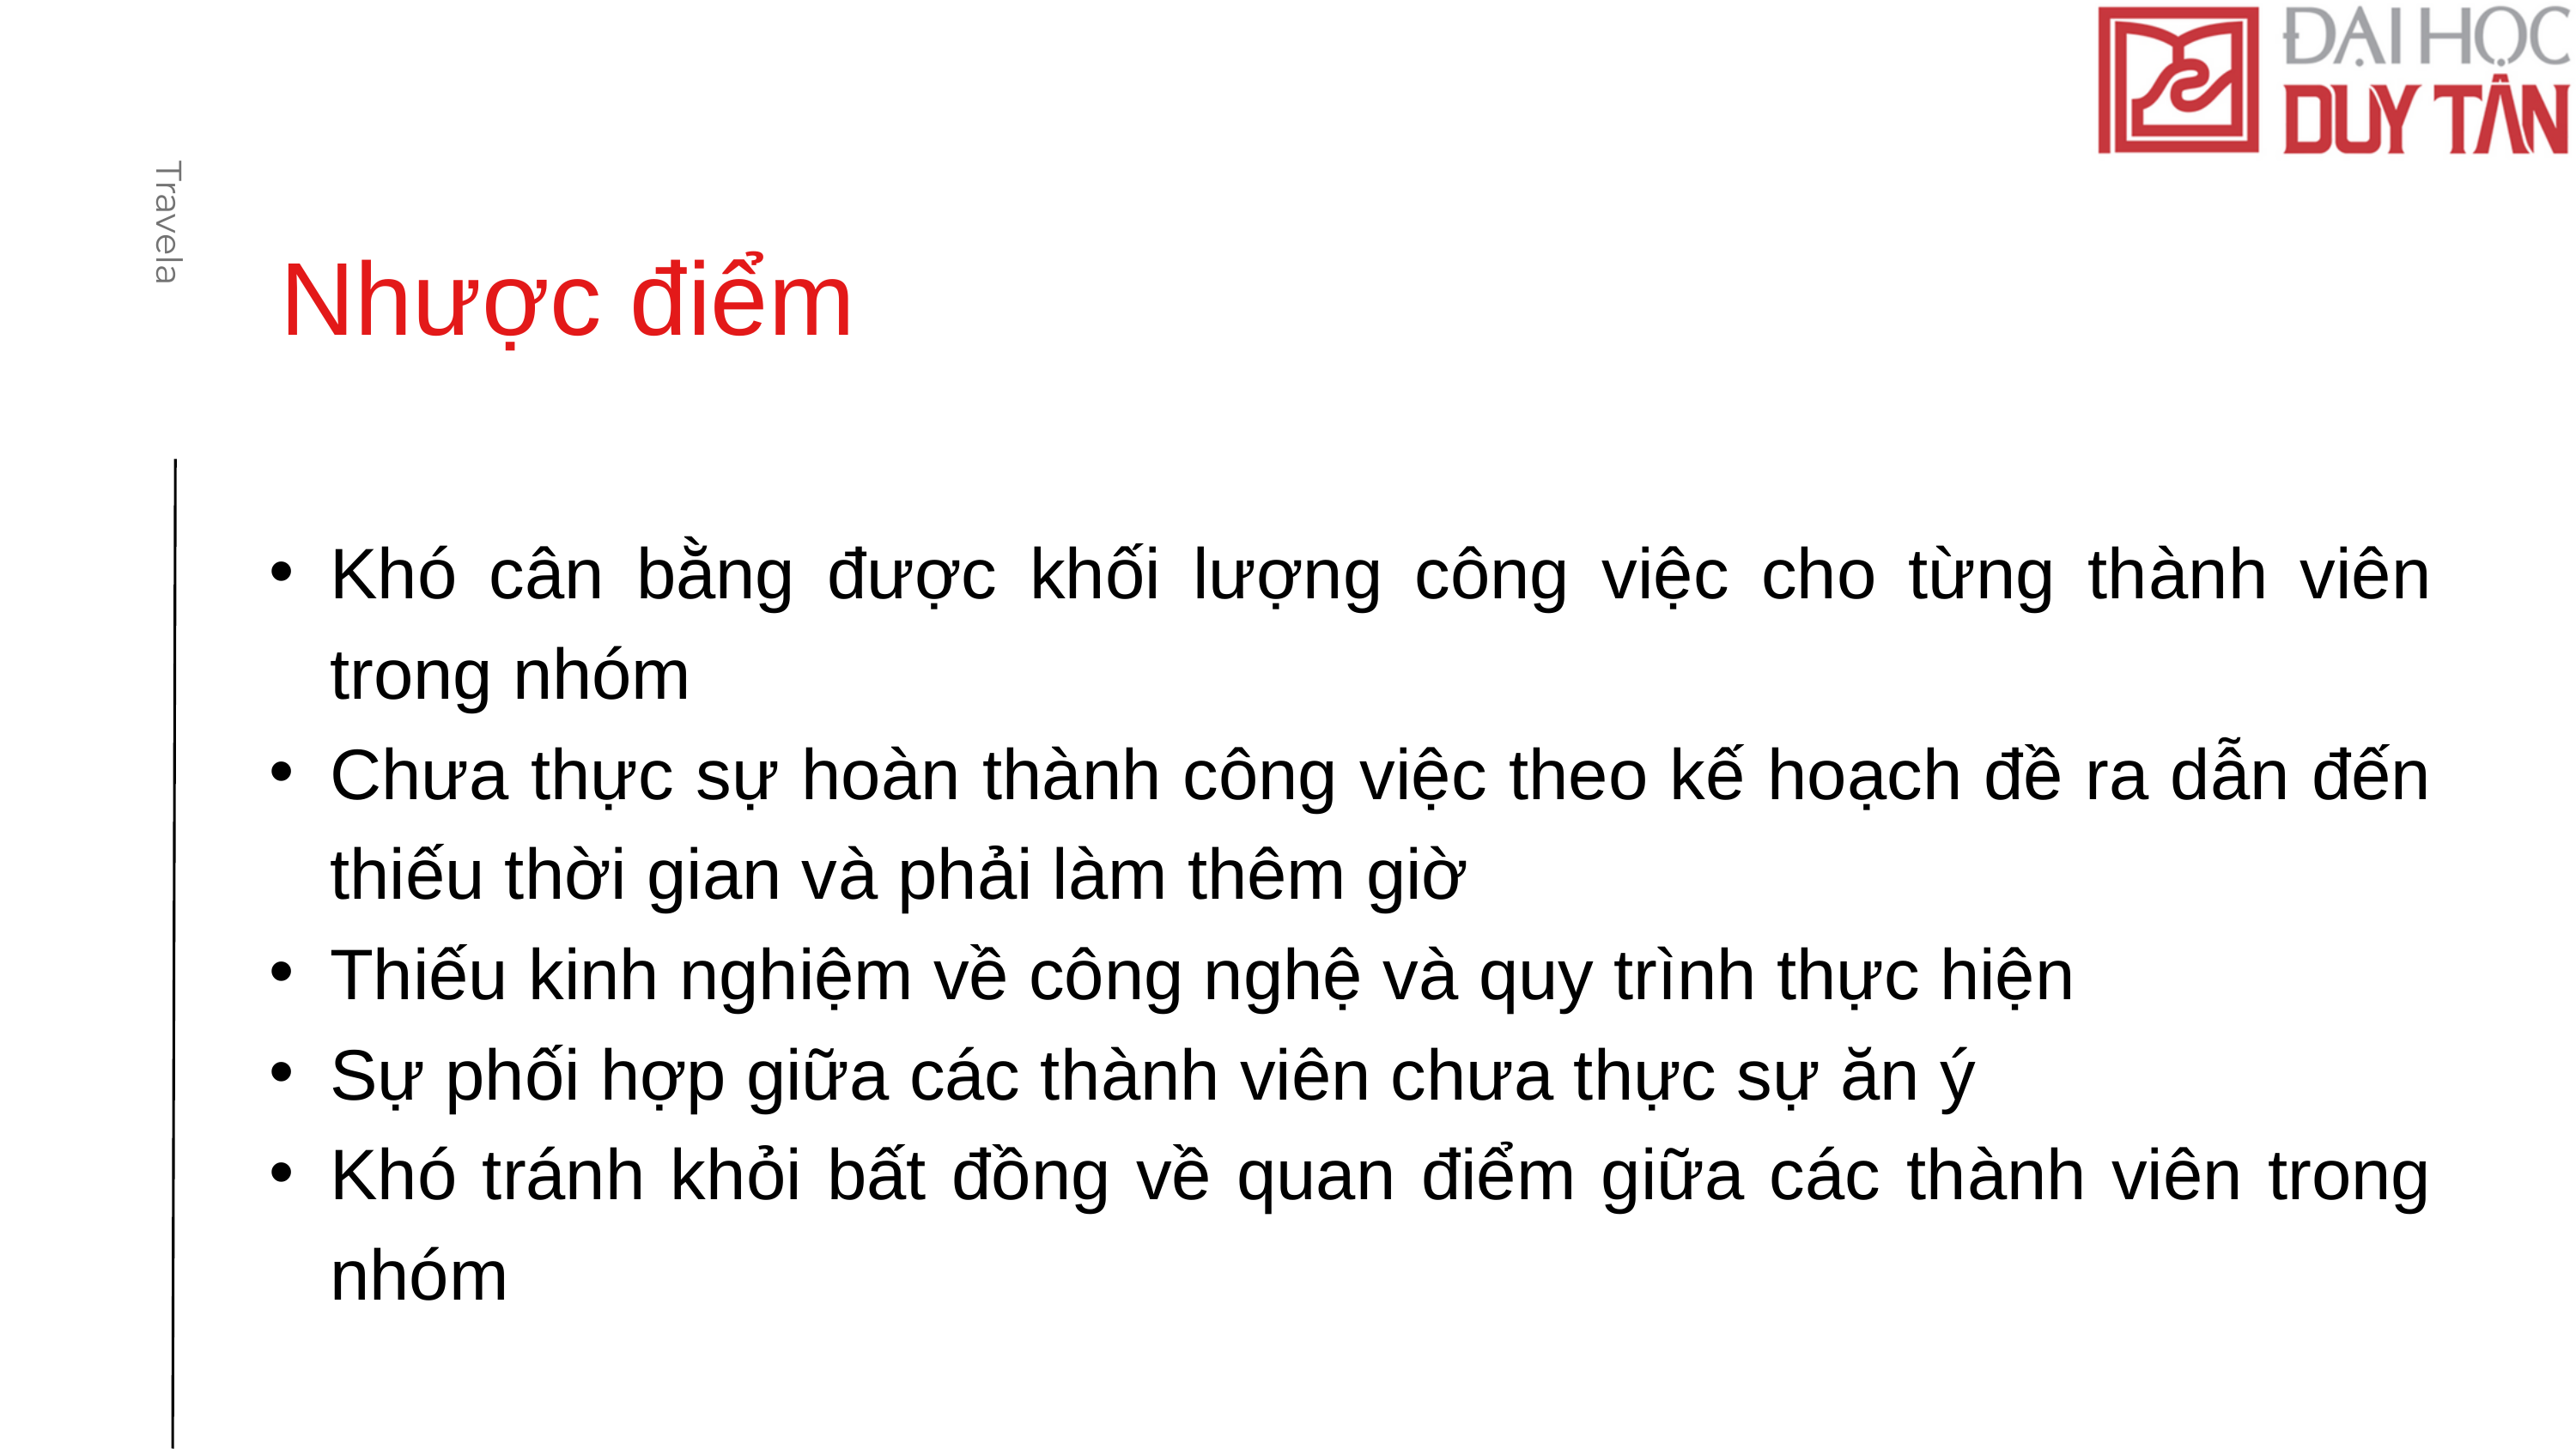

Nhược điểm
Travela

Khó cân bằng được khối lượng công việc cho từng thành viên trong nhóm
Chưa thực sự hoàn thành công việc theo kế hoạch đề ra dẫn đến thiếu thời gian và phải làm thêm giờ
Thiếu kinh nghiệm về công nghệ và quy trình thực hiện
Sự phối hợp giữa các thành viên chưa thực sự ăn ý
Khó tránh khỏi bất đồng về quan điểm giữa các thành viên trong nhóm